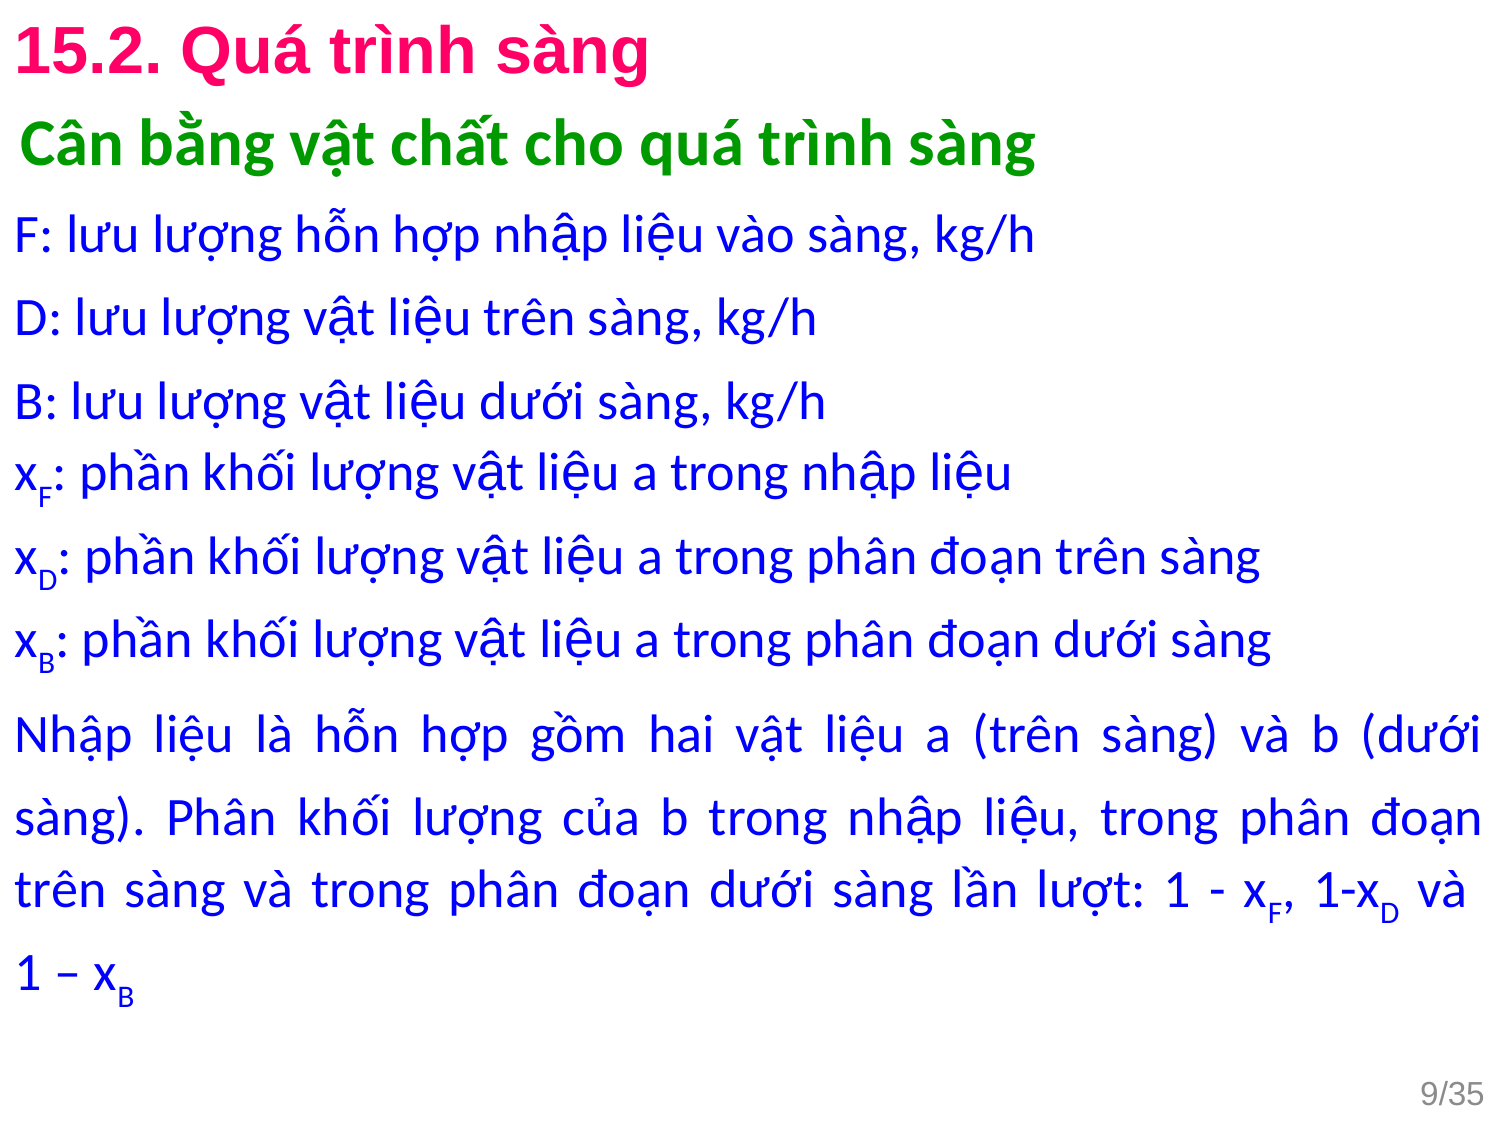

15.2. Quá trình sàng
Cân bằng vật chất cho quá trình sàng
F: lưu lượng hỗn hợp nhập liệu vào sàng, kg/h
D: lưu lượng vật liệu trên sàng, kg/h
B: lưu lượng vật liệu dưới sàng, kg/h
xF: phần khối lượng vật liệu a trong nhập liệu
xD: phần khối lượng vật liệu a trong phân đoạn trên sàng
xB: phần khối lượng vật liệu a trong phân đoạn dưới sàng
Nhập liệu là hỗn hợp gồm hai vật liệu a (trên sàng) và b (dưới sàng). Phân khối lượng của b trong nhập liệu, trong phân đoạn trên sàng và trong phân đoạn dưới sàng lần lượt: 1 - xF, 1-xD và
1 – xB
9/35